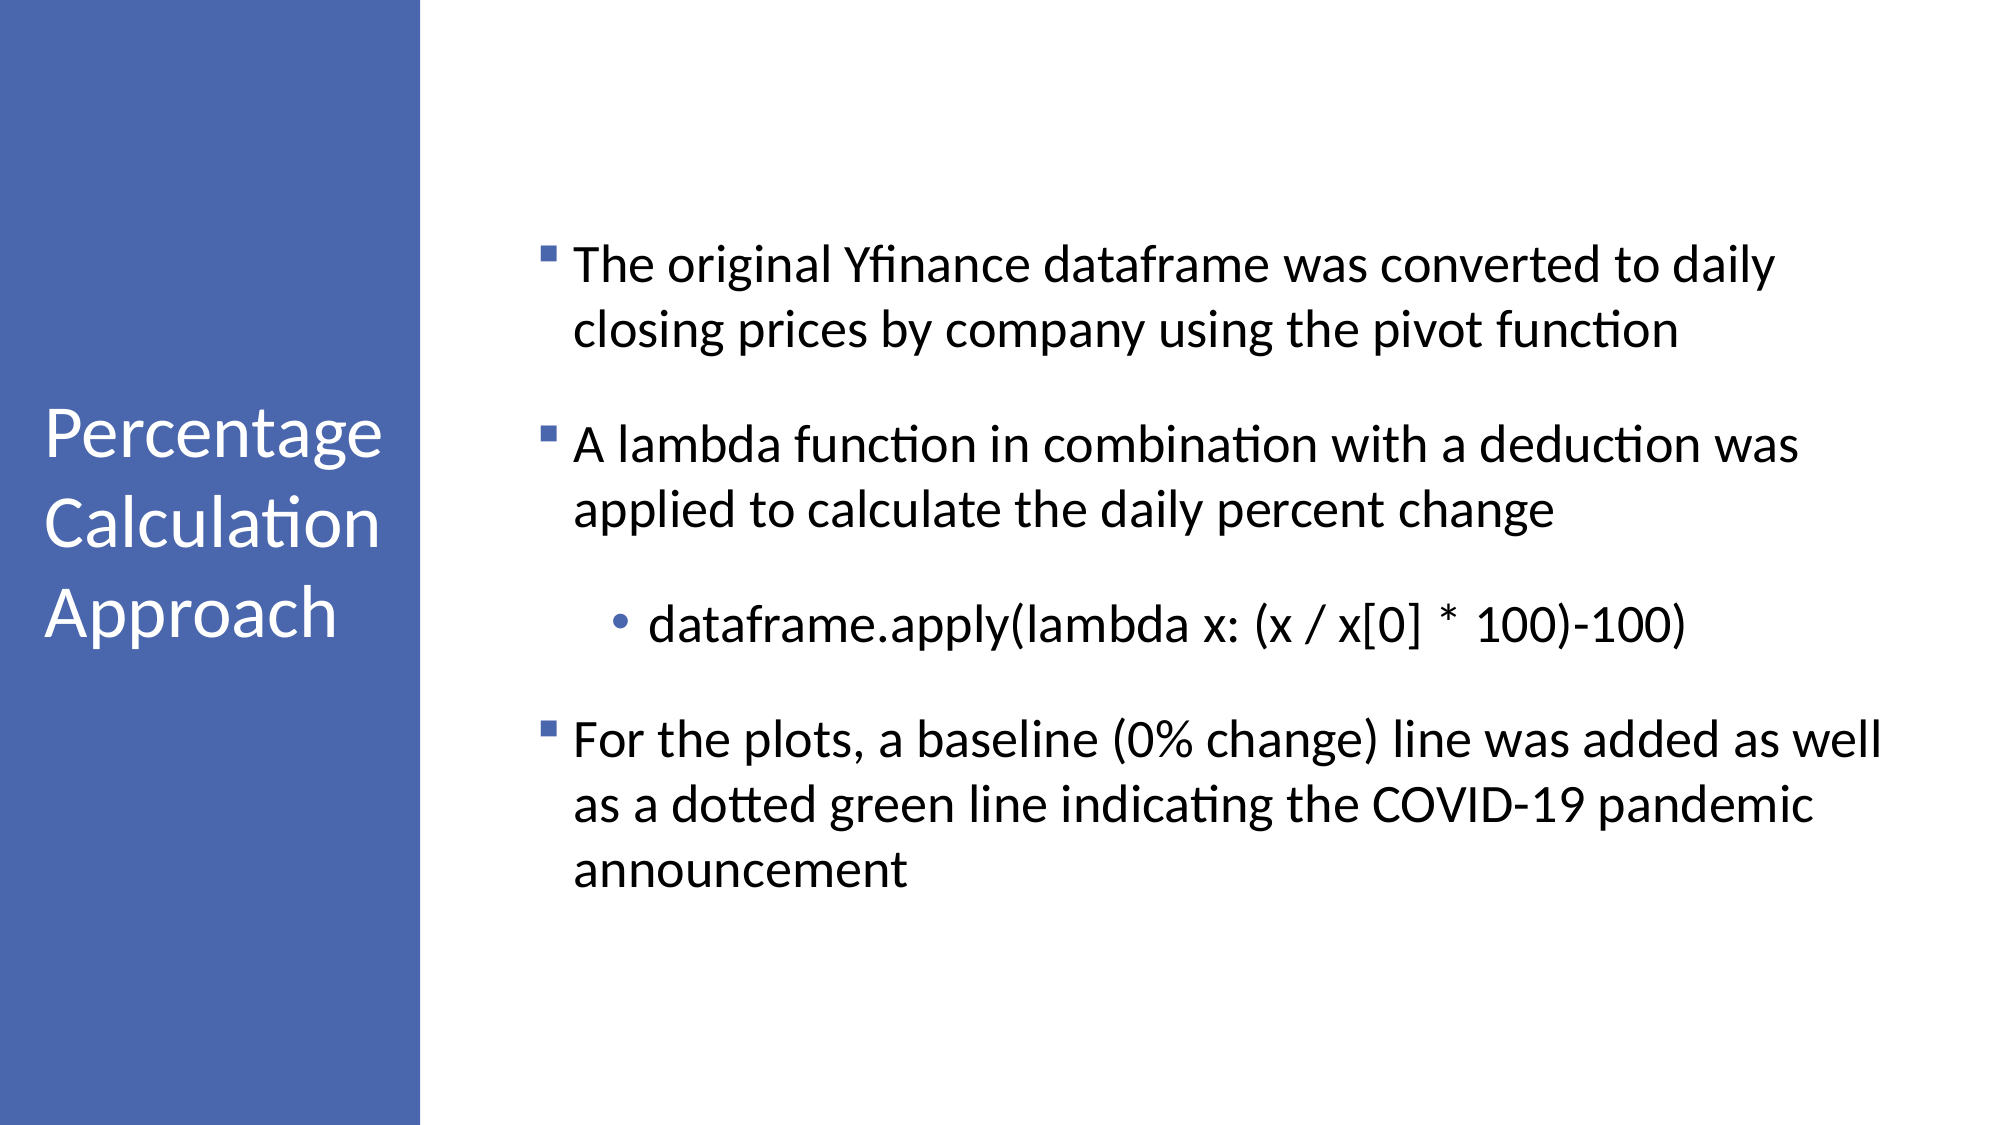

Percentage Calculation Approach

The original Yfinance dataframe was converted to daily closing prices by company using the pivot function
A lambda function in combination with a deduction was applied to calculate the daily percent change
dataframe.apply(lambda x: (x / x[0] * 100)-100)
For the plots, a baseline (0% change) line was added as well as a dotted green line indicating the COVID-19 pandemic announcement